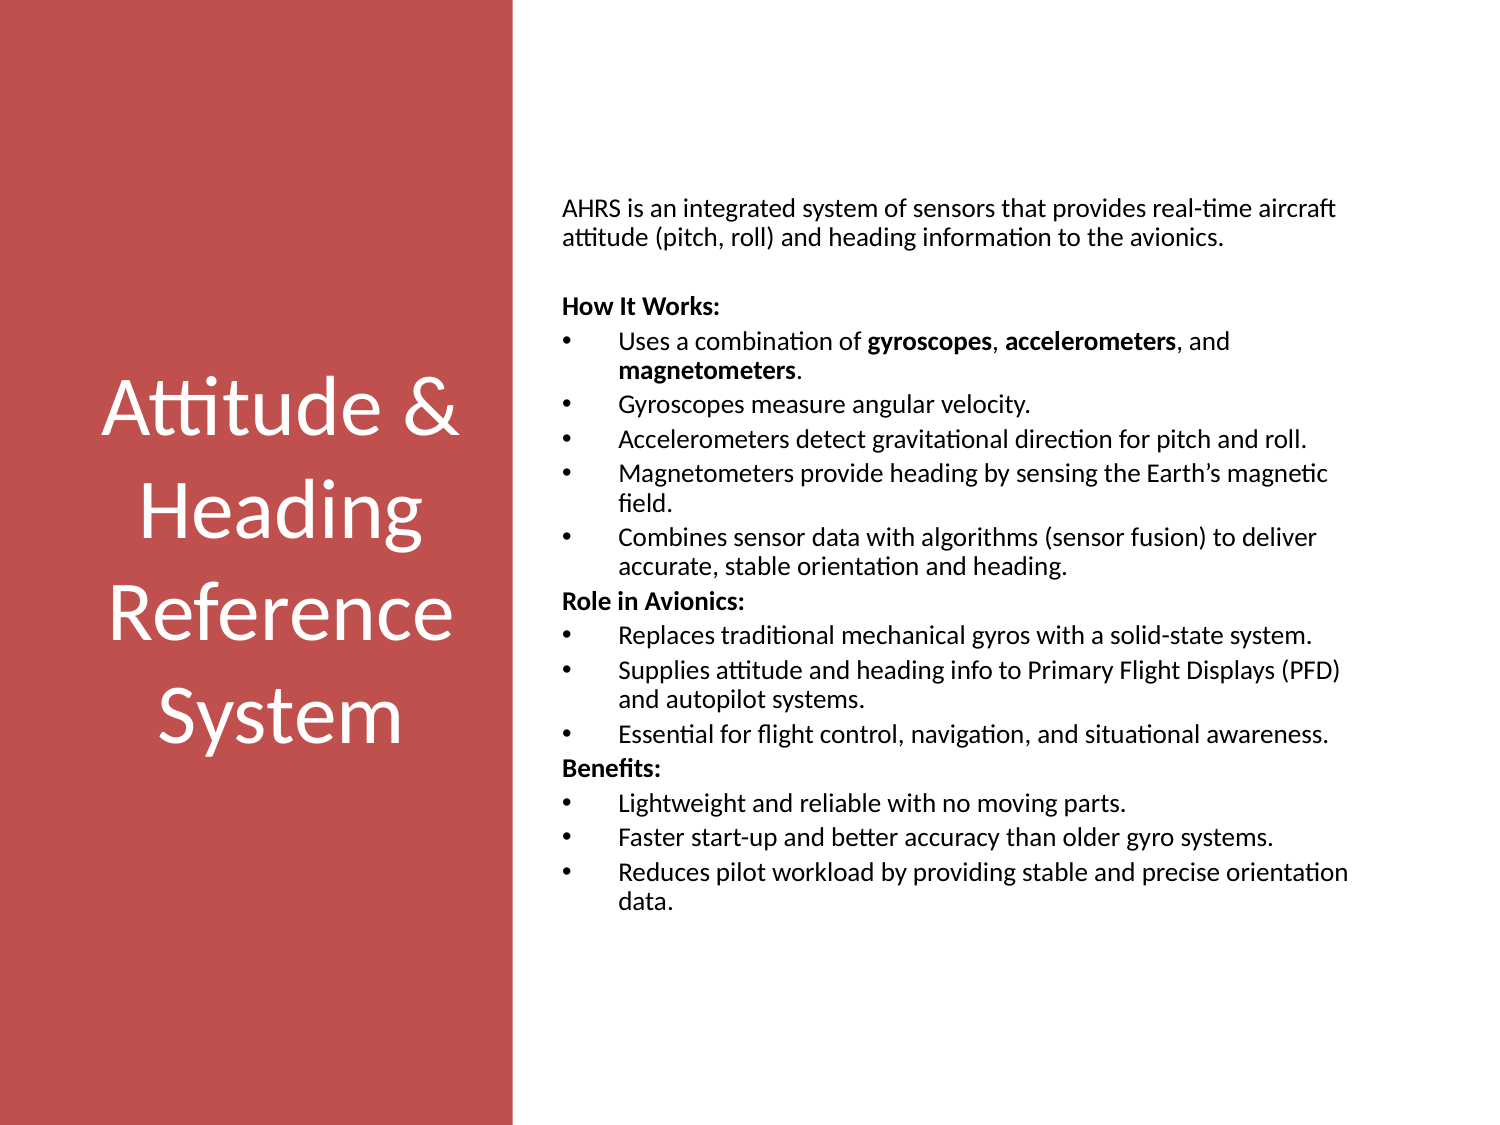

# Attitude & Heading Reference System
AHRS is an integrated system of sensors that provides real-time aircraft attitude (pitch, roll) and heading information to the avionics.

How It Works:
Uses a combination of gyroscopes, accelerometers, and magnetometers.
Gyroscopes measure angular velocity.
Accelerometers detect gravitational direction for pitch and roll.
Magnetometers provide heading by sensing the Earth’s magnetic field.
Combines sensor data with algorithms (sensor fusion) to deliver accurate, stable orientation and heading.
Role in Avionics:
Replaces traditional mechanical gyros with a solid-state system.
Supplies attitude and heading info to Primary Flight Displays (PFD) and autopilot systems.
Essential for flight control, navigation, and situational awareness.
Benefits:
Lightweight and reliable with no moving parts.
Faster start-up and better accuracy than older gyro systems.
Reduces pilot workload by providing stable and precise orientation data.